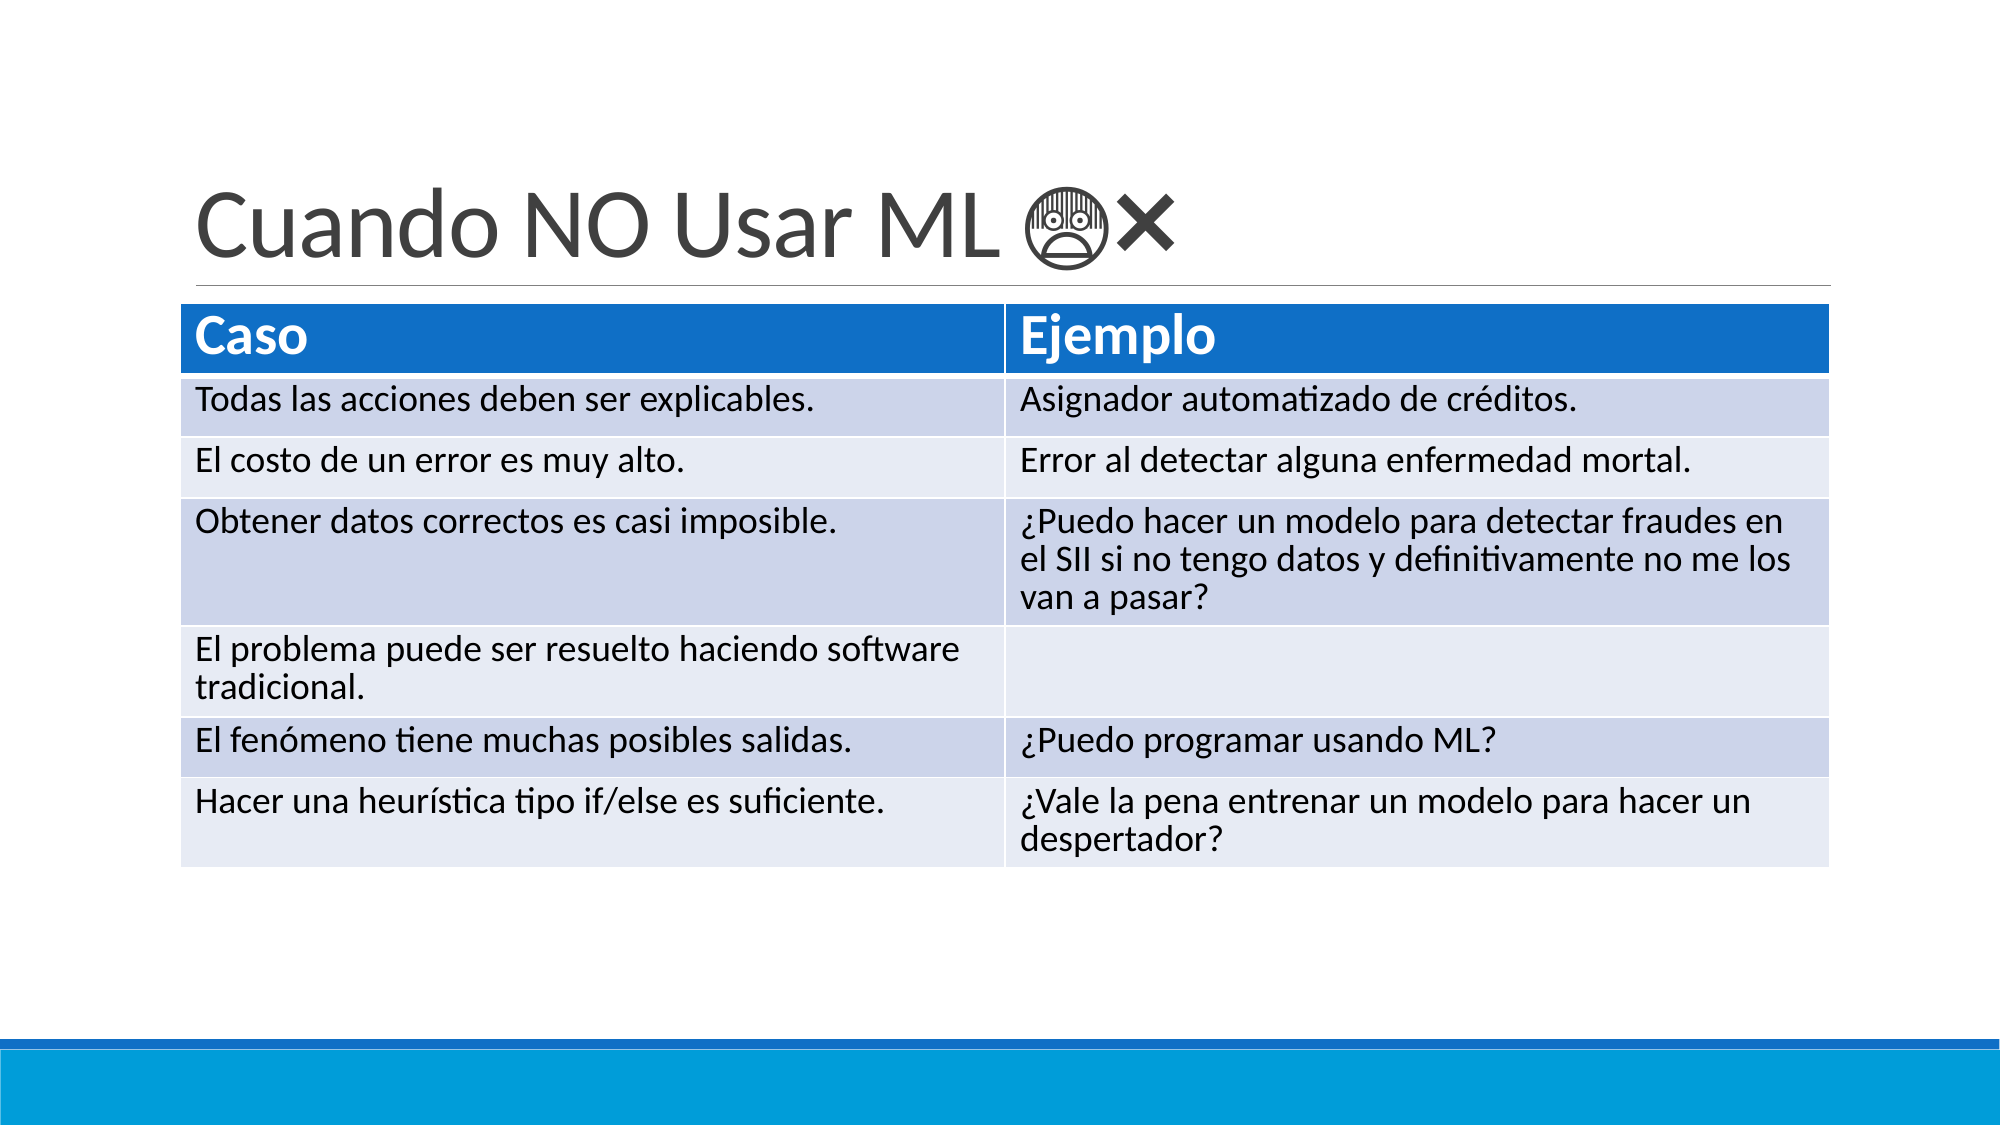

# Cuando NO Usar ML 😨❌

| Caso | Ejemplo |
| --- | --- |
| Todas las acciones deben ser explicables. | Asignador automatizado de créditos. |
| El costo de un error es muy alto. | Error al detectar alguna enfermedad mortal. |
| Obtener datos correctos es casi imposible. | ¿Puedo hacer un modelo para detectar fraudes en el SII si no tengo datos y definitivamente no me los van a pasar? |
| El problema puede ser resuelto haciendo software tradicional. |  |
| El fenómeno tiene muchas posibles salidas. | ¿Puedo programar usando ML? |
| Hacer una heurística tipo if/else es suficiente. | ¿Vale la pena entrenar un modelo para hacer un despertador? |